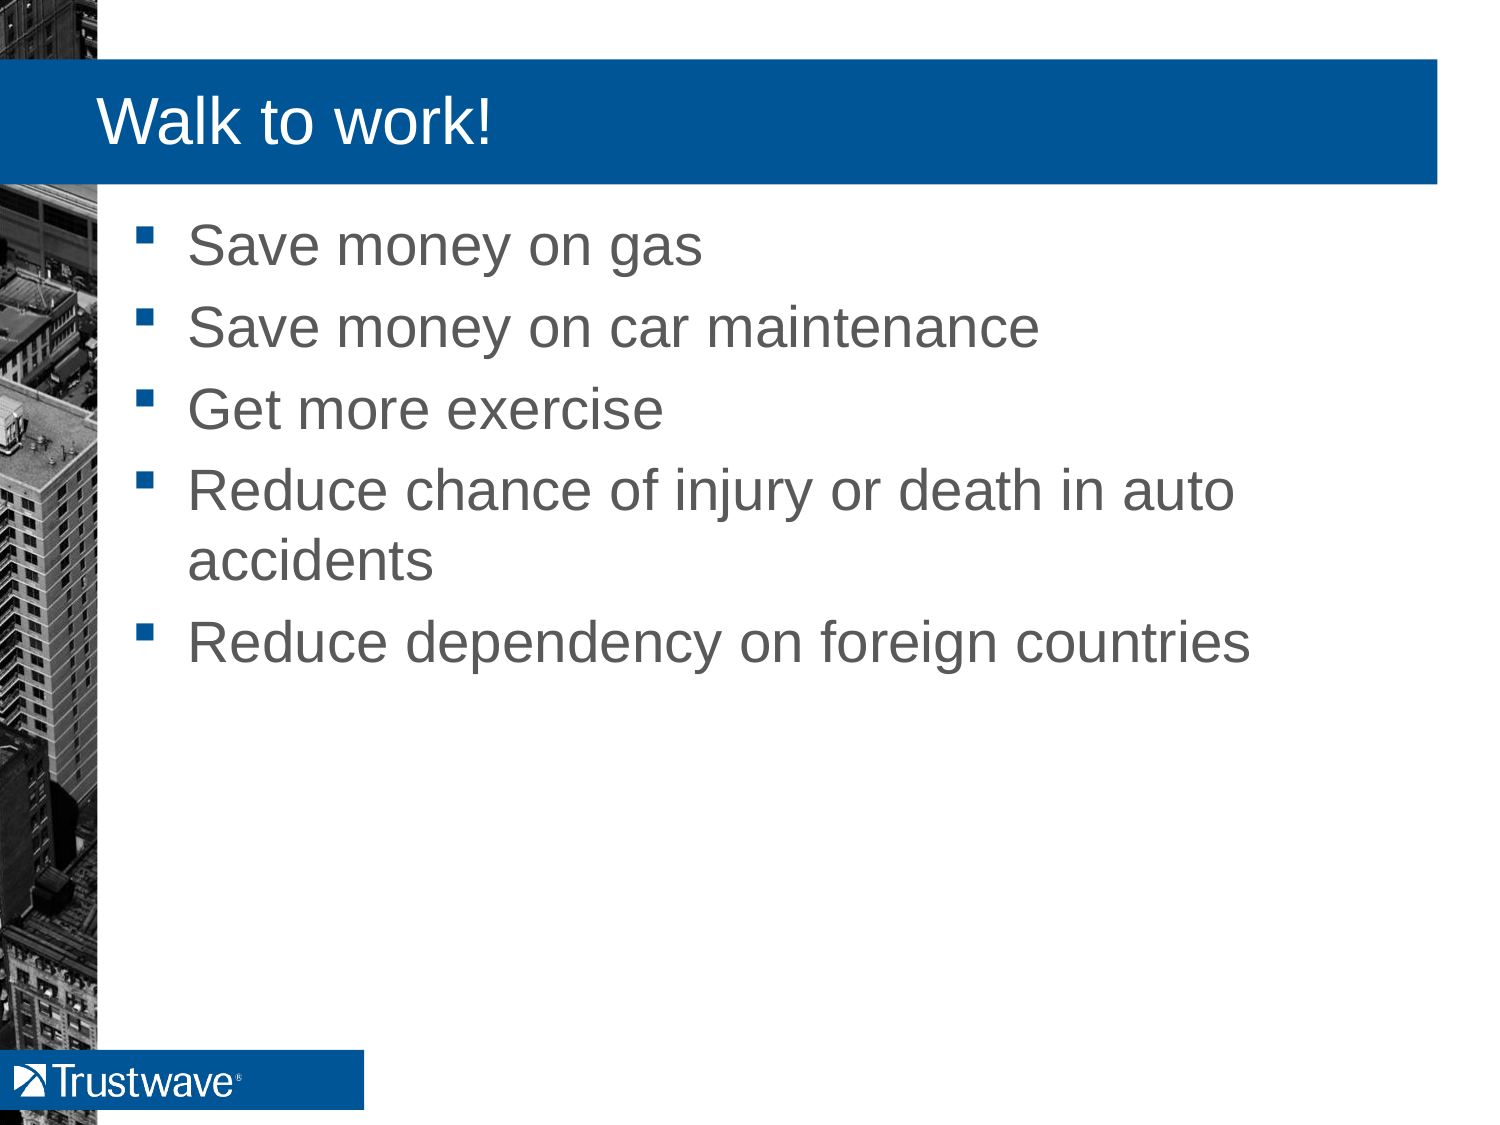

# Walk to work!
Save money on gas
Save money on car maintenance
Get more exercise
Reduce chance of injury or death in auto accidents
Reduce dependency on foreign countries